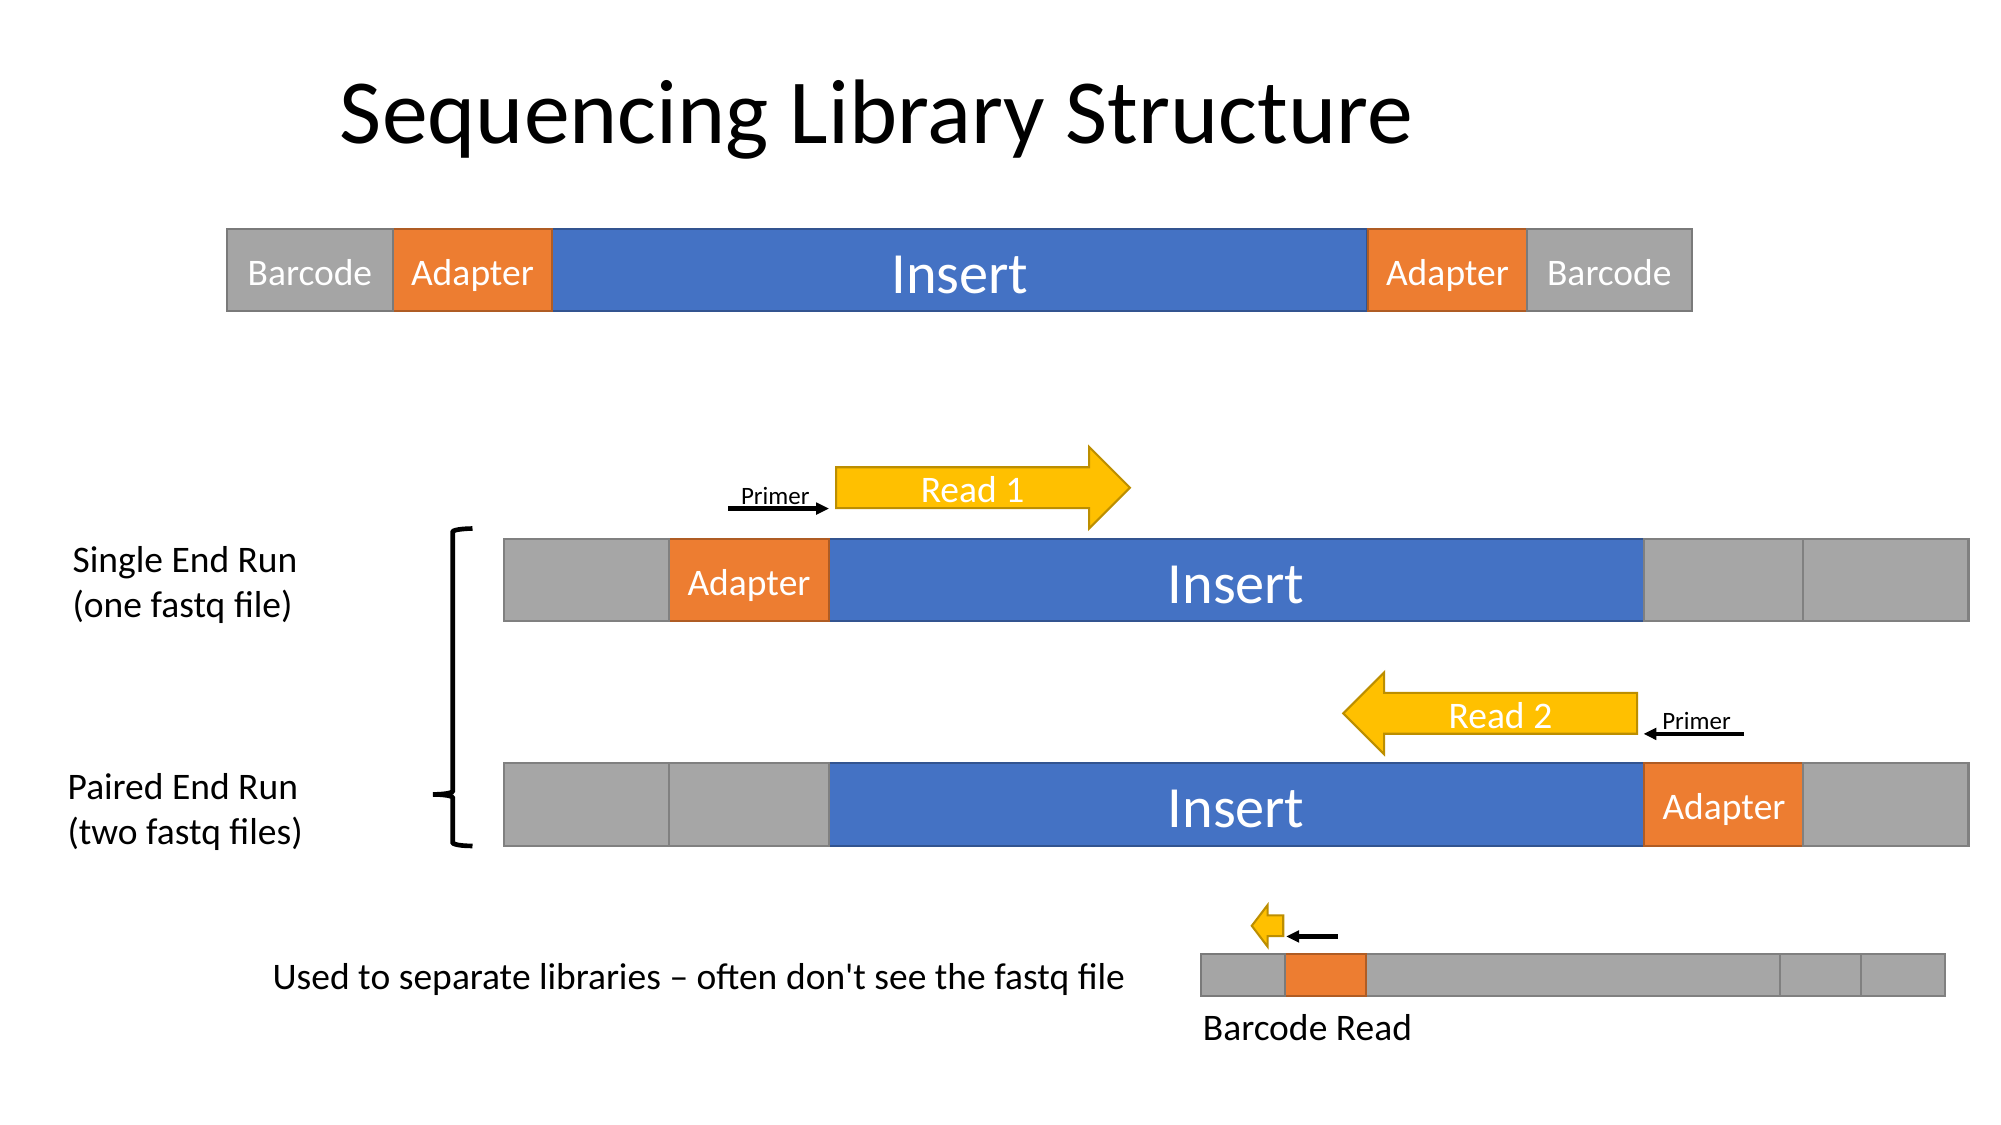

# Sequencing Library Structure
Barcode
Adapter
Insert
Adapter
Barcode
Read 1
Primer

Adapter
Insert

Single End Run
(one fastq file)

Paired End Run
(two fastq files)
Read 2
Primer

Insert
Adapter

Barcode Read
Used to separate libraries – often don't see the fastq file